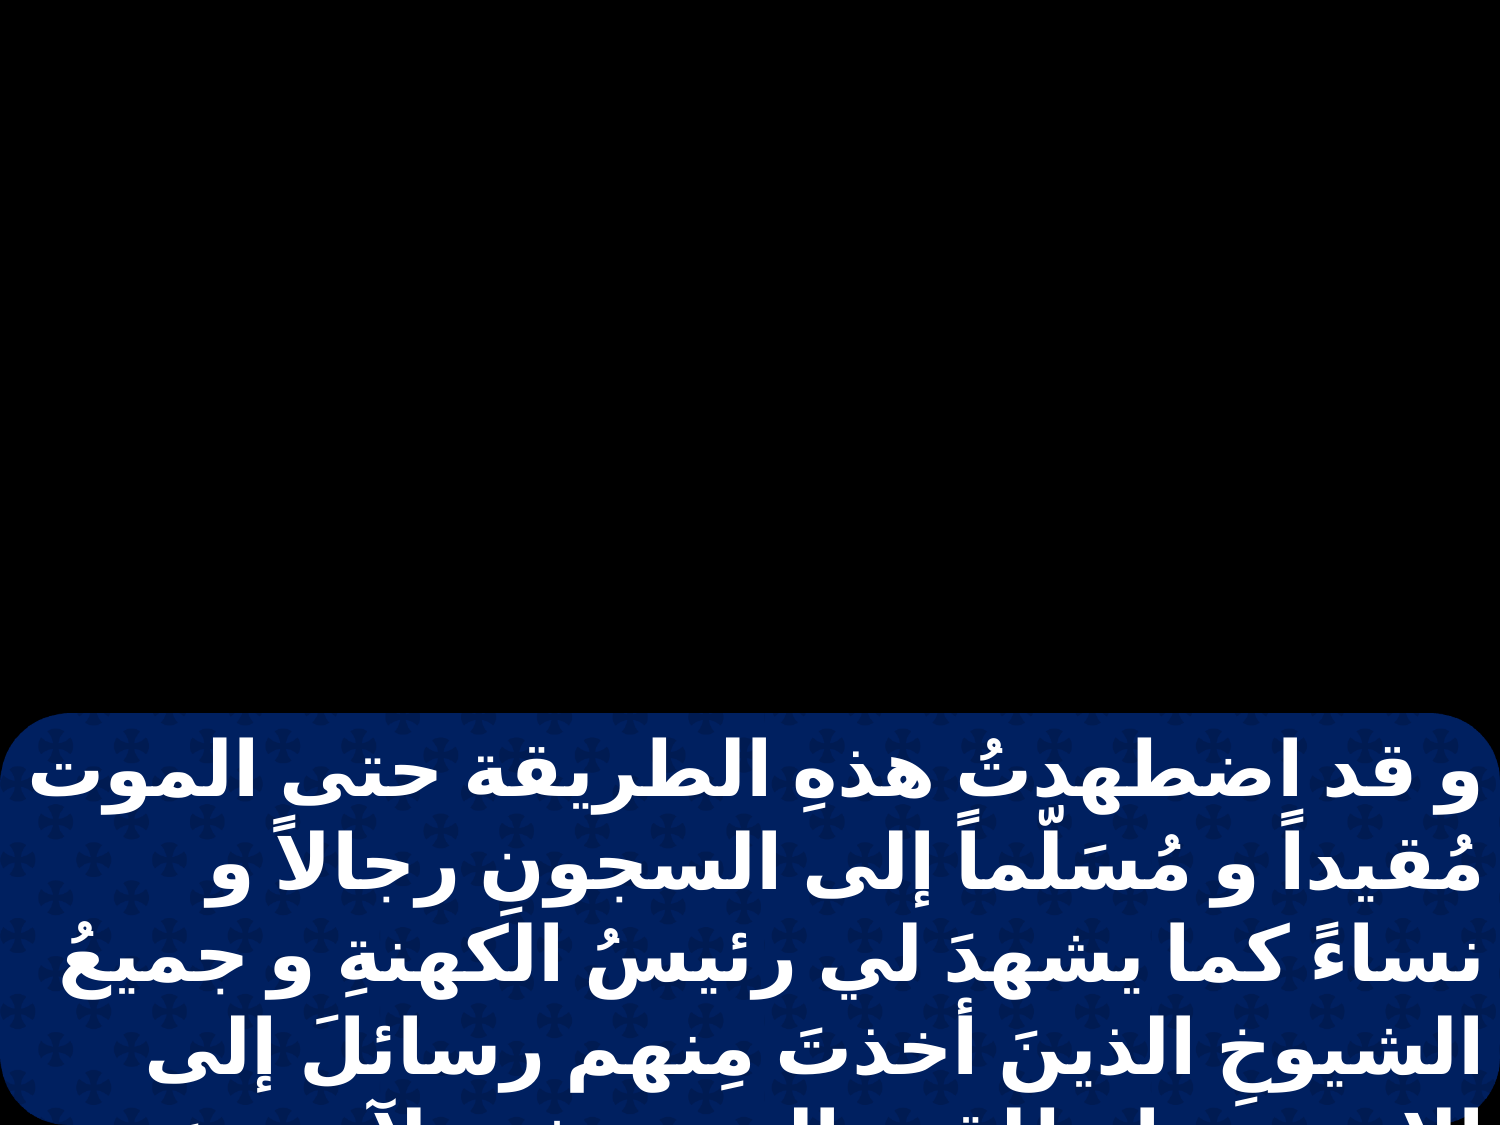

و قد اضطهدتُ هذهِ الطريقة حتى الموت مُقيداً و مُسَلّماً إلى السجونِ رجالاً و نساءً كما يشهدَ لي رئيسُ الكهنةِ و جميعُ الشيوخِ الذينَ أخذتَ مِنهم رسائلَ إلى الاخوةِ و انطلقت إلى دمشق لآتي بمَن هناكَ إلى أورشليمَ موثقينَ ليُعَاقبوا .